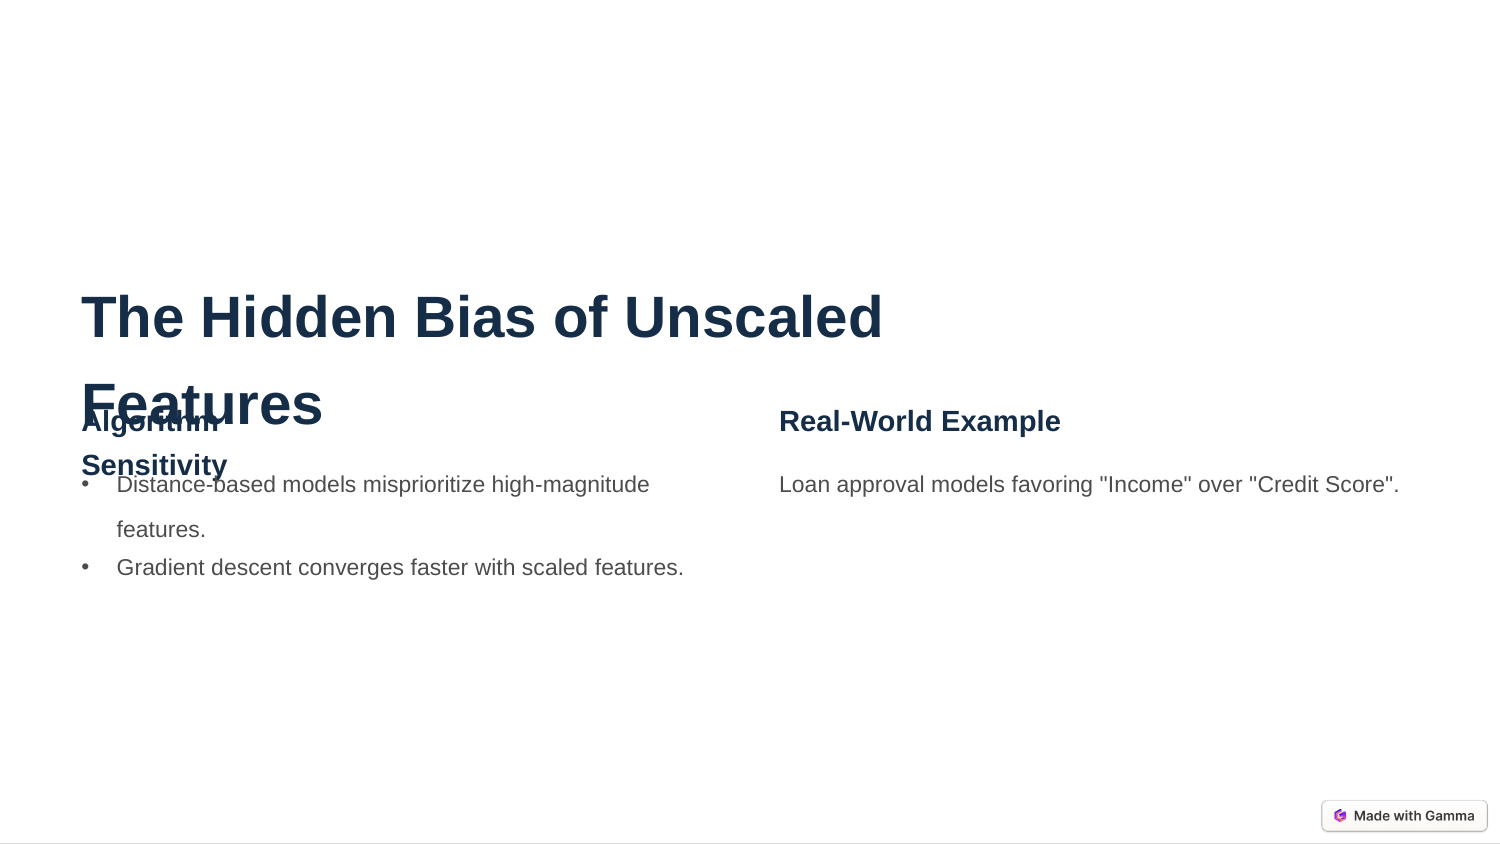

The Hidden Bias of Unscaled Features
Algorithm Sensitivity
Real-World Example
Distance-based models misprioritize high-magnitude features.
Loan approval models favoring "Income" over "Credit Score".
Gradient descent converges faster with scaled features.